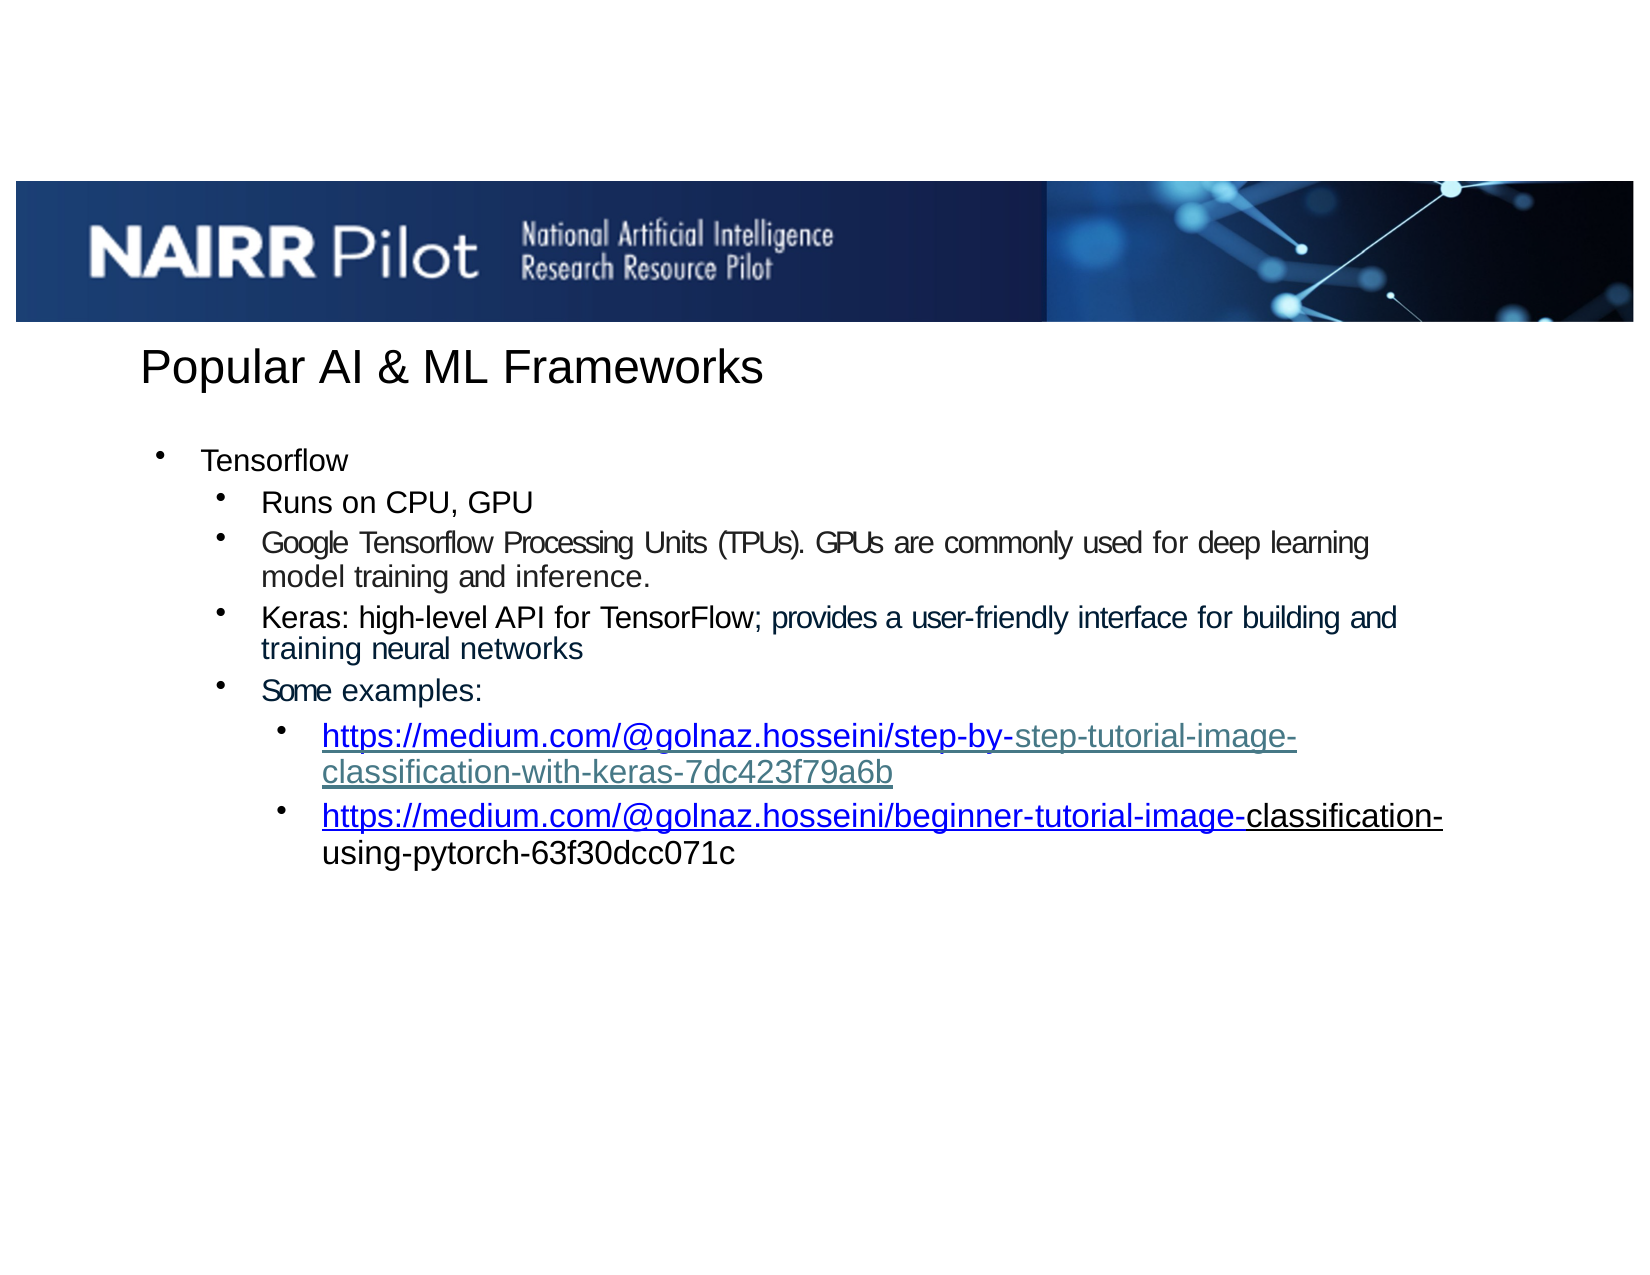

# Popular AI & ML Frameworks
Tensorflow
Runs on CPU, GPU
Google Tensorflow Processing Units (TPUs). GPUs are commonly used for deep learning model training and inference.
Keras: high-level API for TensorFlow; provides a user-friendly interface for building and training neural networks
Some examples:
https://medium.com/@golnaz.hosseini/step-by-step-tutorial-image- classification-with-keras-7dc423f79a6b
https://medium.com/@golnaz.hosseini/beginner-tutorial-image-classification- using-pytorch-63f30dcc071c